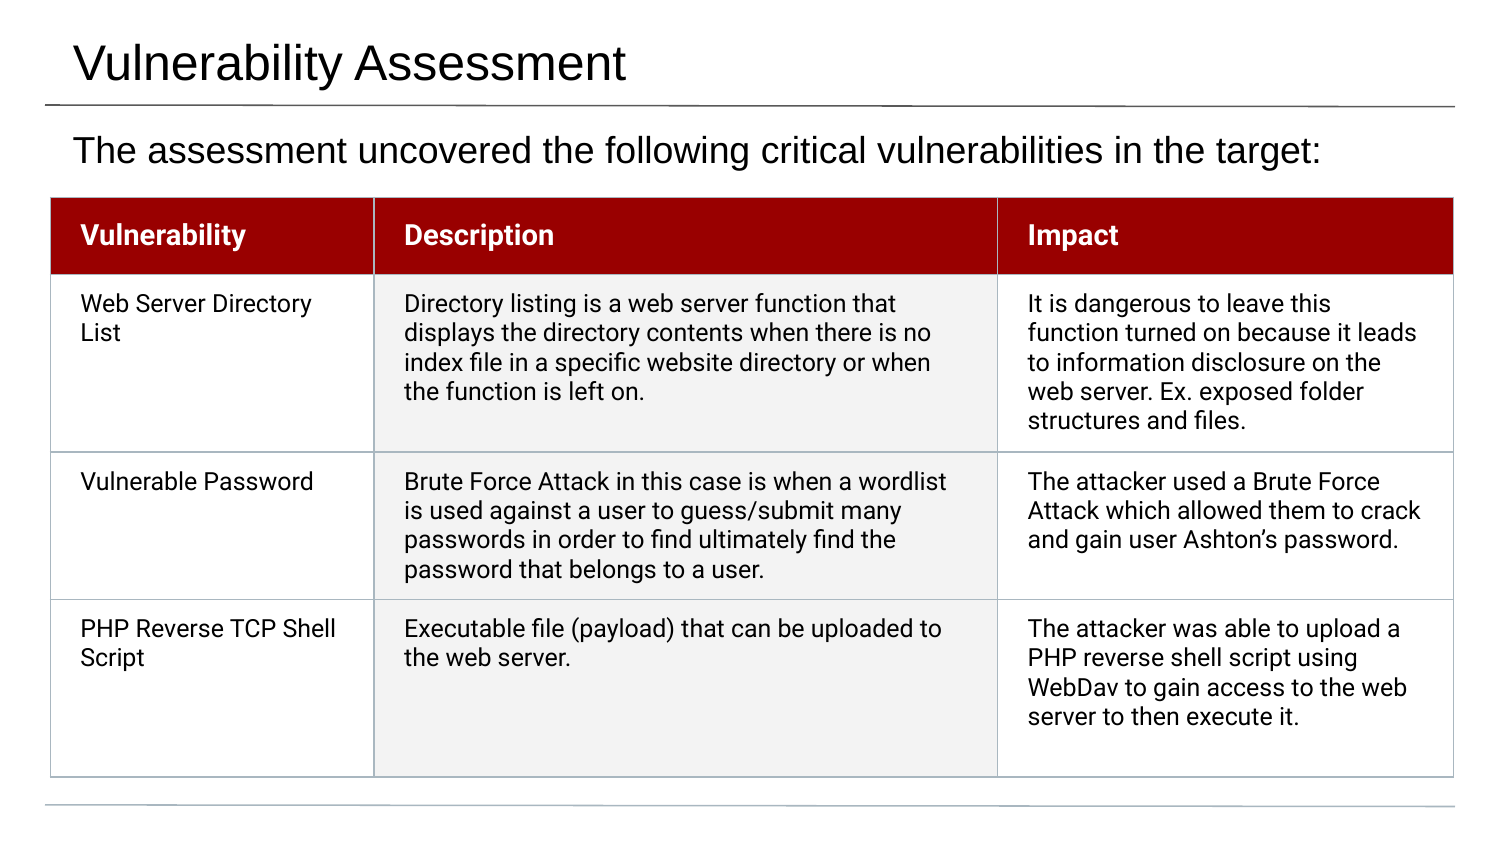

# Vulnerability Assessment
The assessment uncovered the following critical vulnerabilities in the target:
| Vulnerability | Description | Impact |
| --- | --- | --- |
| Web Server Directory List | Directory listing is a web server function that displays the directory contents when there is no index file in a specific website directory or when the function is left on. | It is dangerous to leave this function turned on because it leads to information disclosure on the web server. Ex. exposed folder structures and files. |
| Vulnerable Password | Brute Force Attack in this case is when a wordlist is used against a user to guess/submit many passwords in order to find ultimately find the password that belongs to a user. | The attacker used a Brute Force Attack which allowed them to crack and gain user Ashton’s password. |
| PHP Reverse TCP Shell Script | Executable file (payload) that can be uploaded to the web server. | The attacker was able to upload a PHP reverse shell script using WebDav to gain access to the web server to then execute it. |